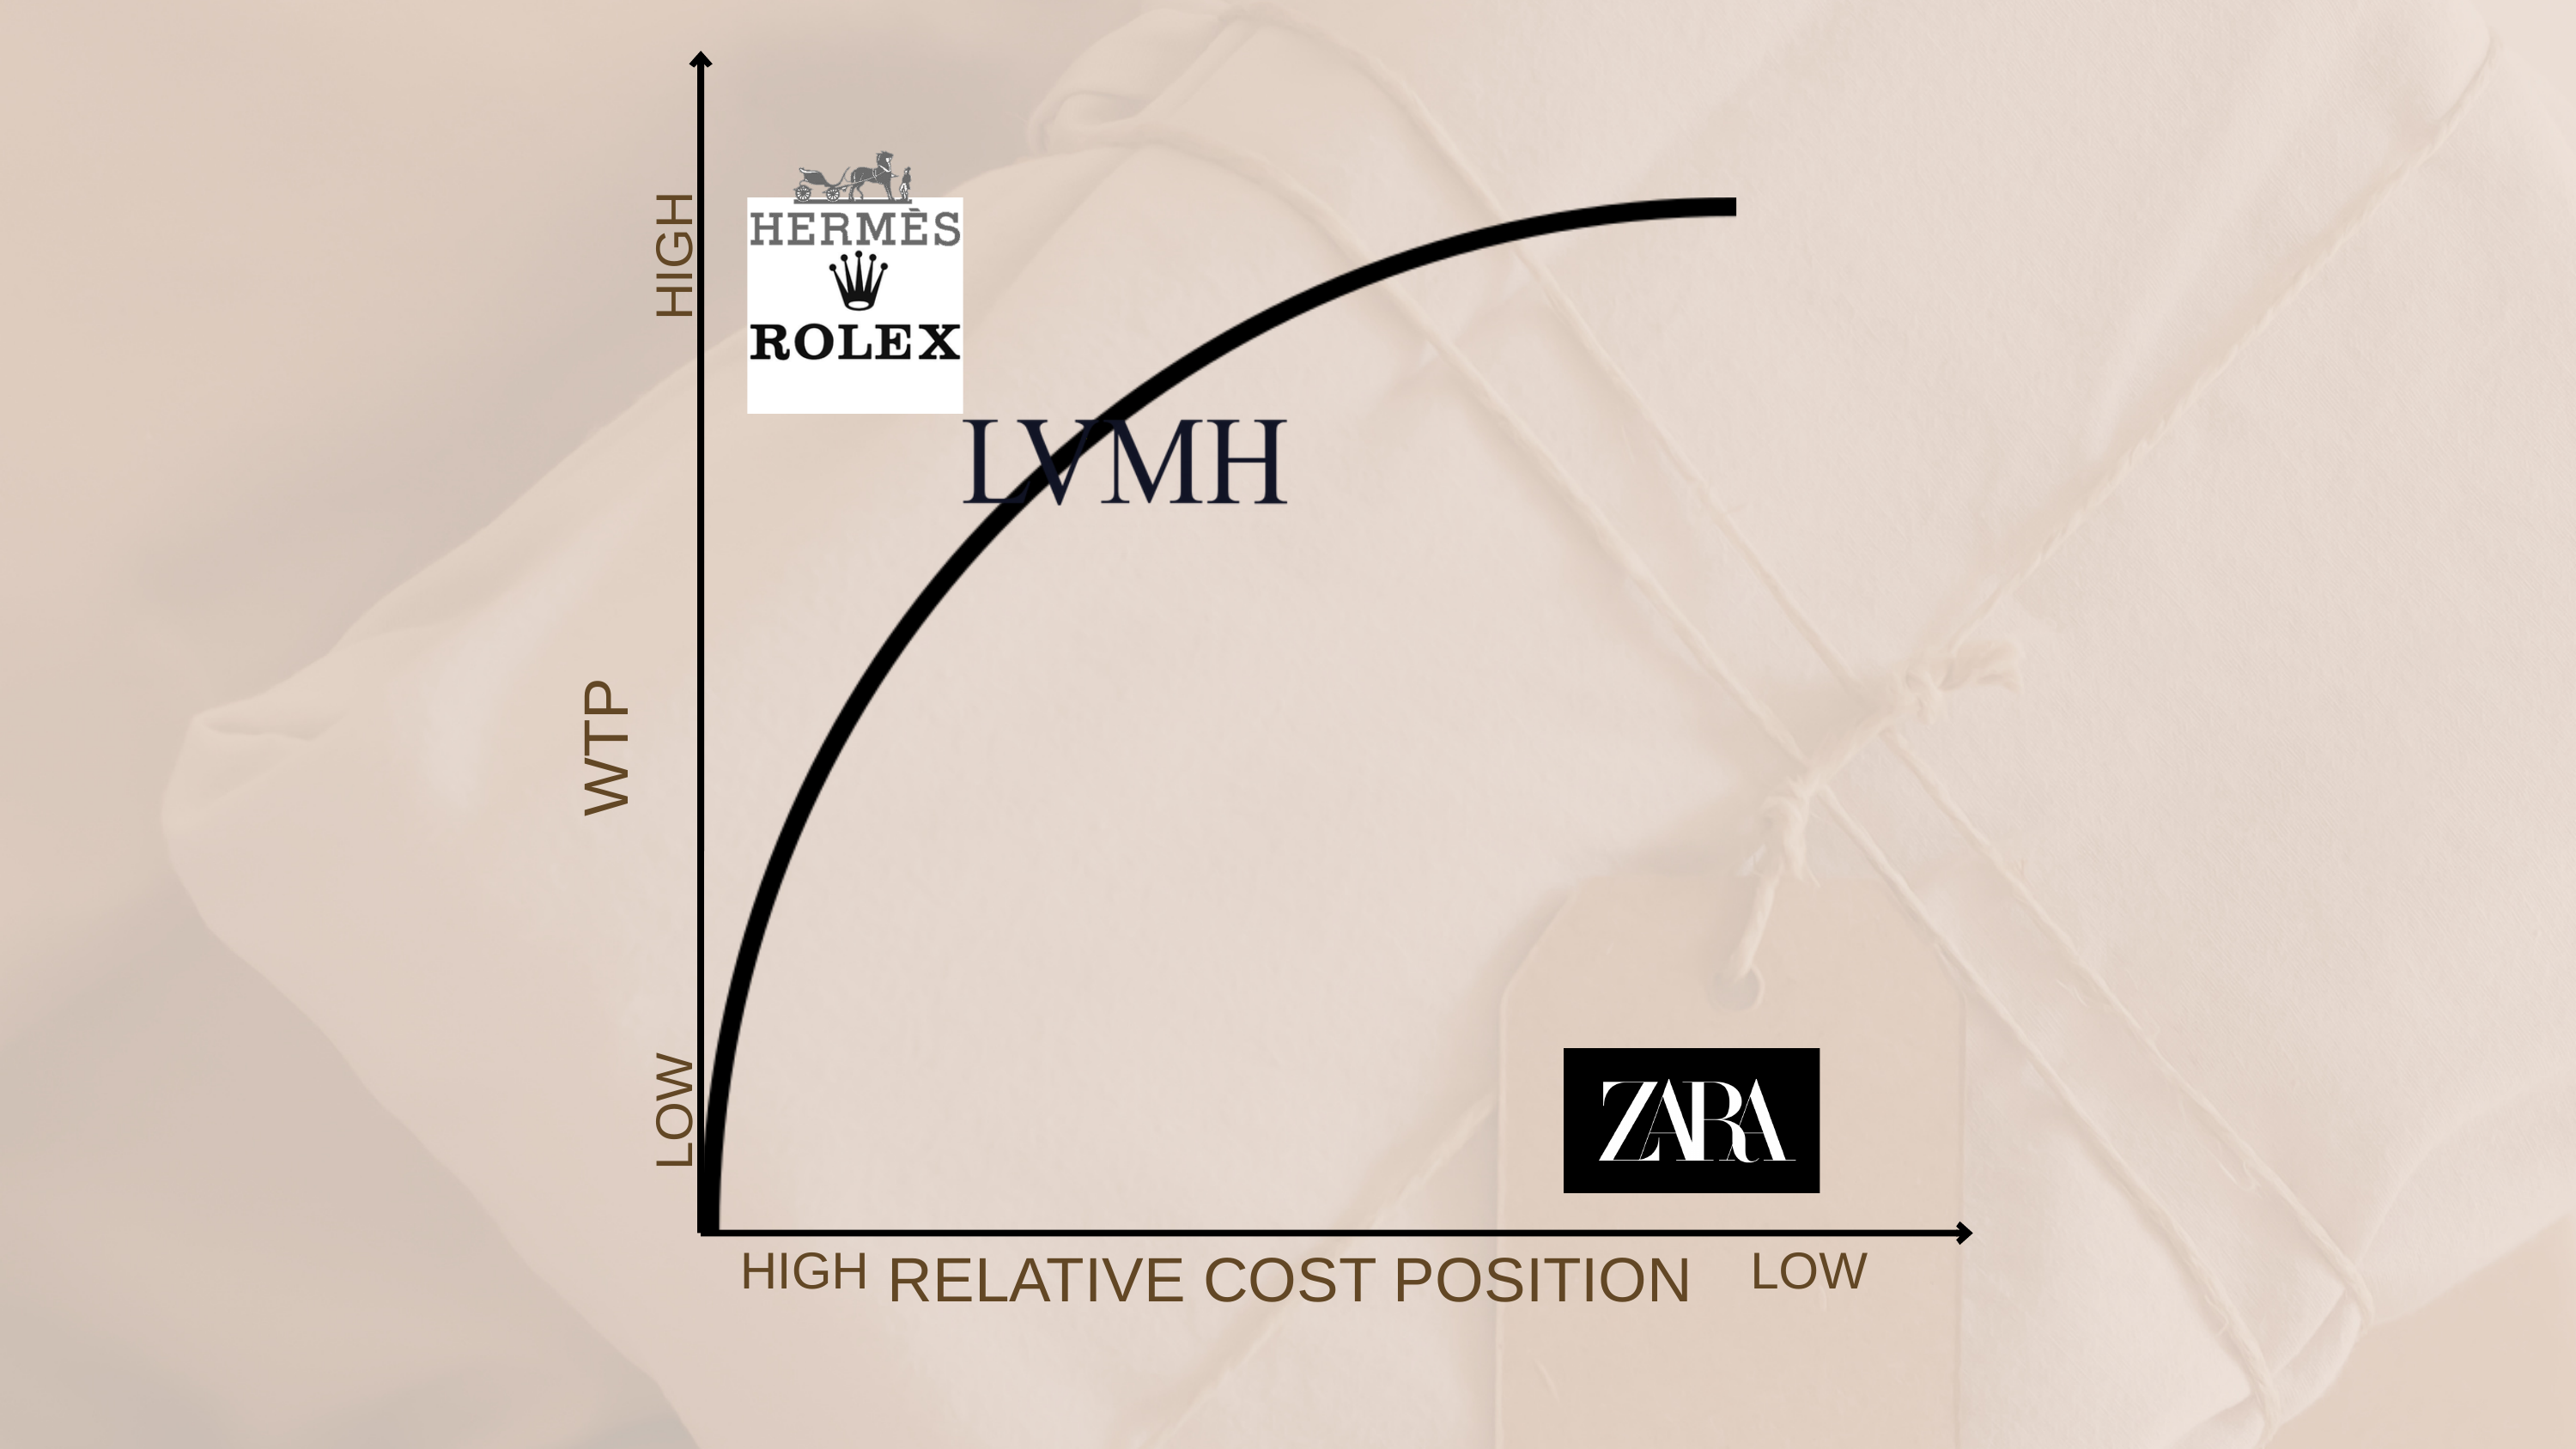

HIGH

WTP

LOW
HIGH
RELATIVE COST POSITION
LOW